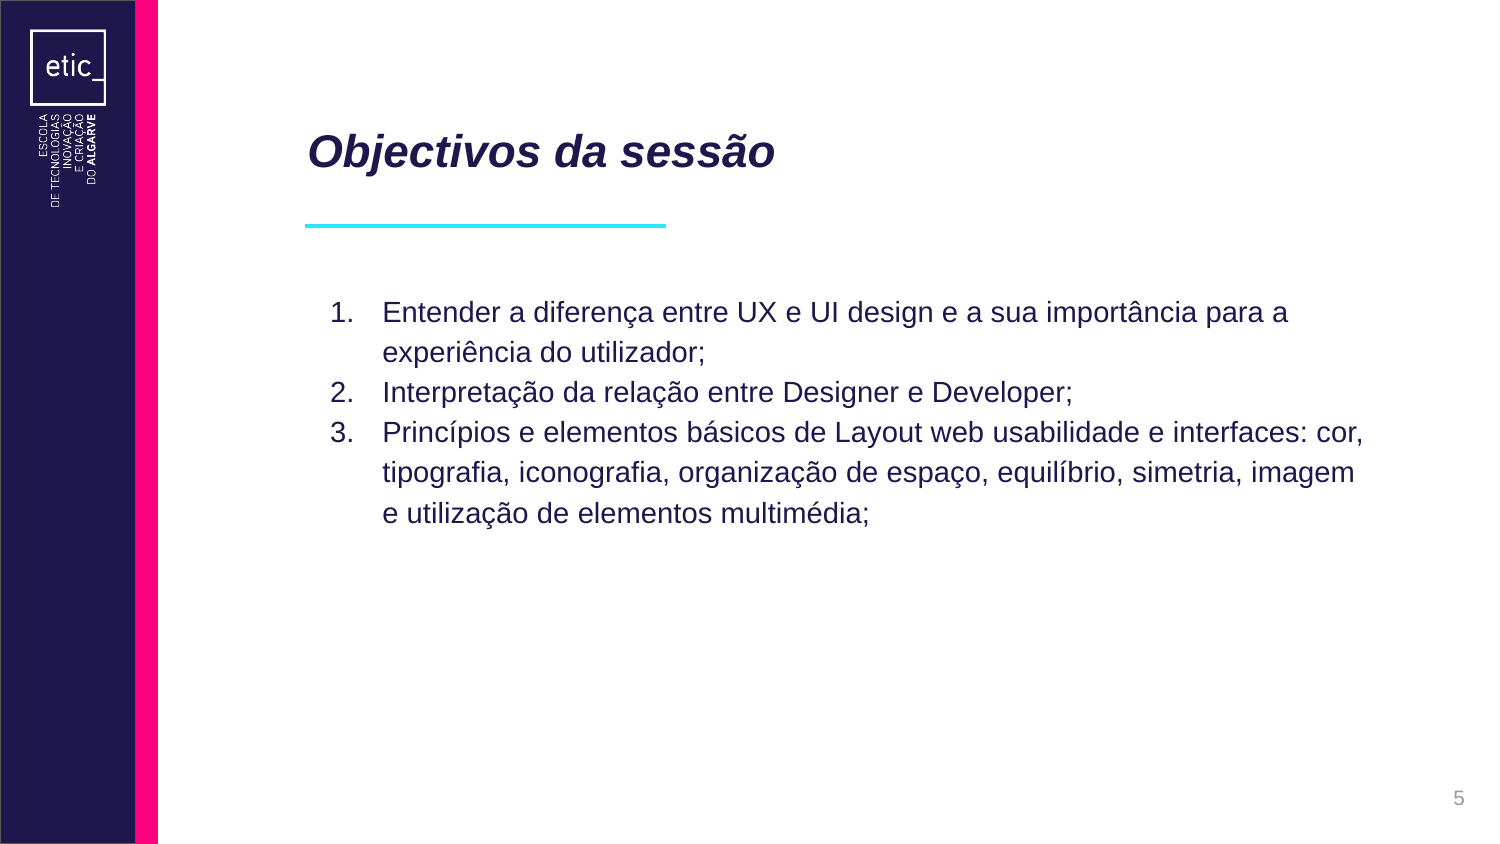

# Objectivos da sessão
Entender a diferença entre UX e UI design e a sua importância para a experiência do utilizador;
Interpretação da relação entre Designer e Developer;
Princípios e elementos básicos de Layout web usabilidade e interfaces: cor, tipografia, iconografia, organização de espaço, equilíbrio, simetria, imagem e utilização de elementos multimédia;
5